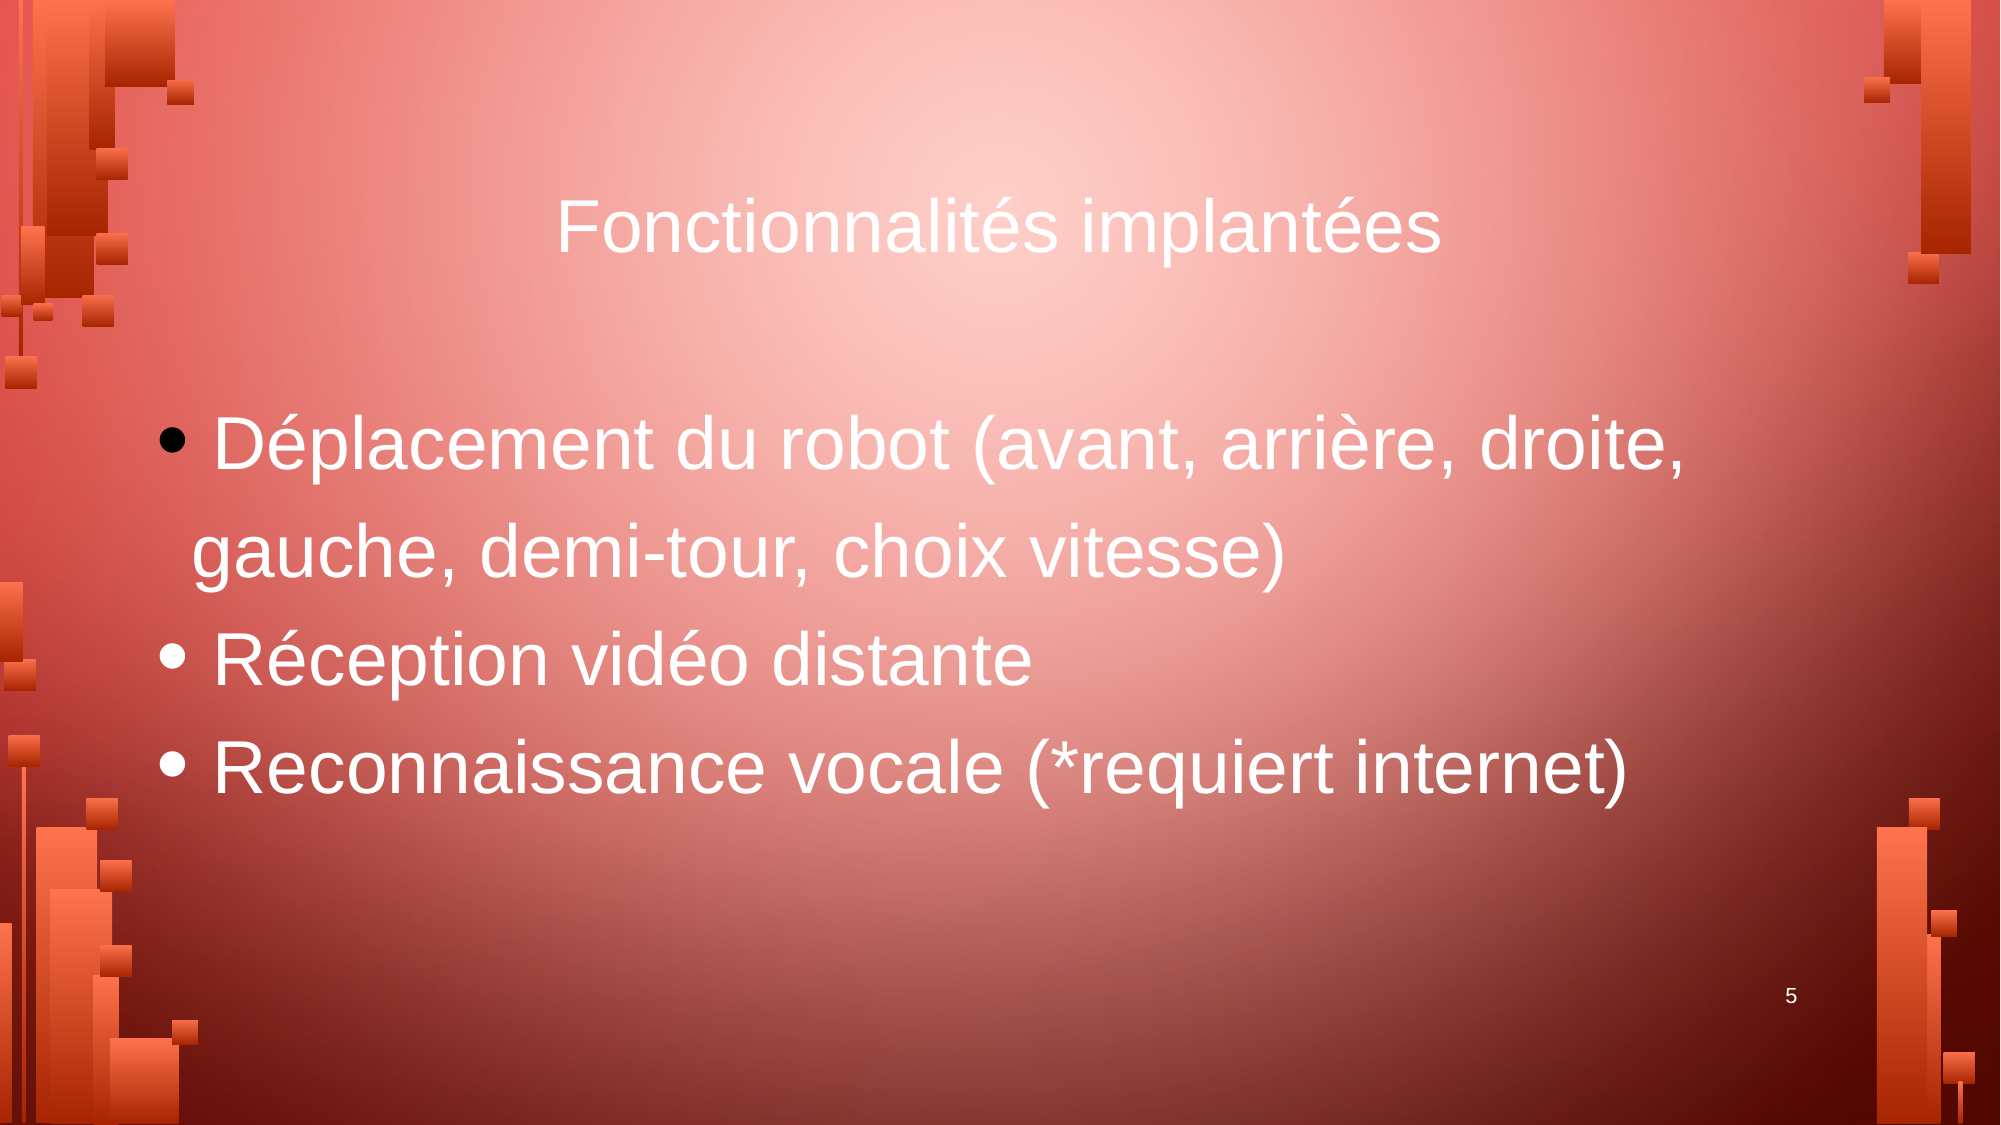

Fonctionnalités implantées
 Déplacement du robot (avant, arrière, droite, gauche, demi-tour, choix vitesse)
 Réception vidéo distante
 Reconnaissance vocale (*requiert internet)
5